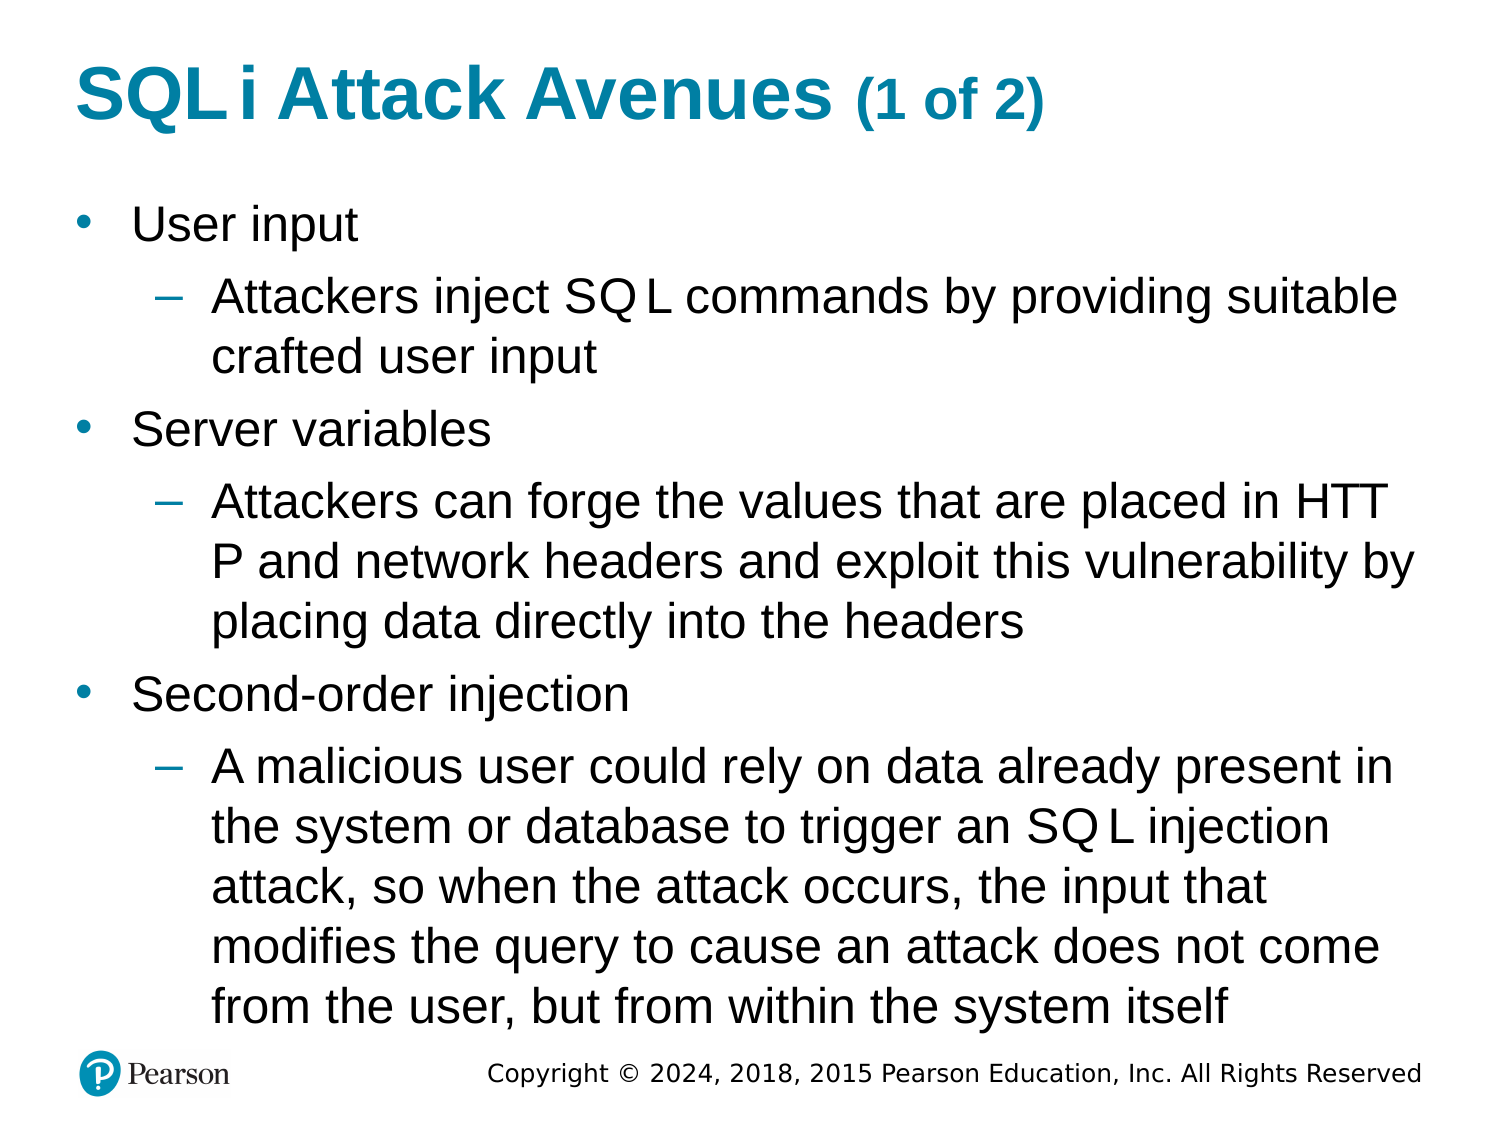

# S Q L i Attack Avenues (1 of 2)
User input
Attackers inject S Q L commands by providing suitable crafted user input
Server variables
Attackers can forge the values that are placed in H T T P and network headers and exploit this vulnerability by placing data directly into the headers
Second-order injection
A malicious user could rely on data already present in the system or database to trigger an S Q L injection attack, so when the attack occurs, the input that modifies the query to cause an attack does not come from the user, but from within the system itself